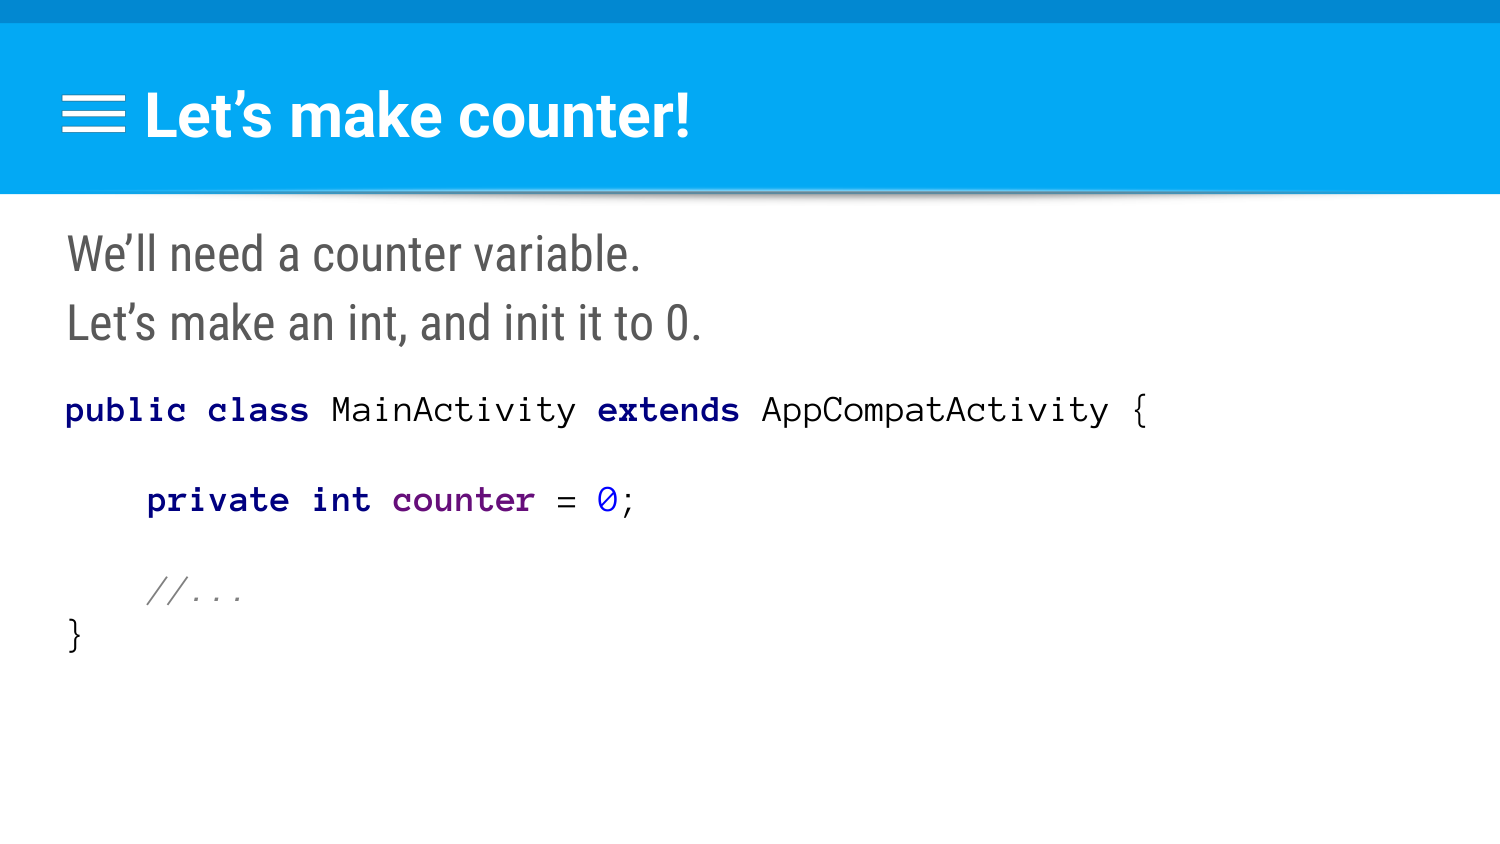

# Let’s make counter!
We’ll need a counter variable.
Let’s make an int, and init it to 0.
public class MainActivity extends AppCompatActivity {

    private int counter = 0;

    //...
}